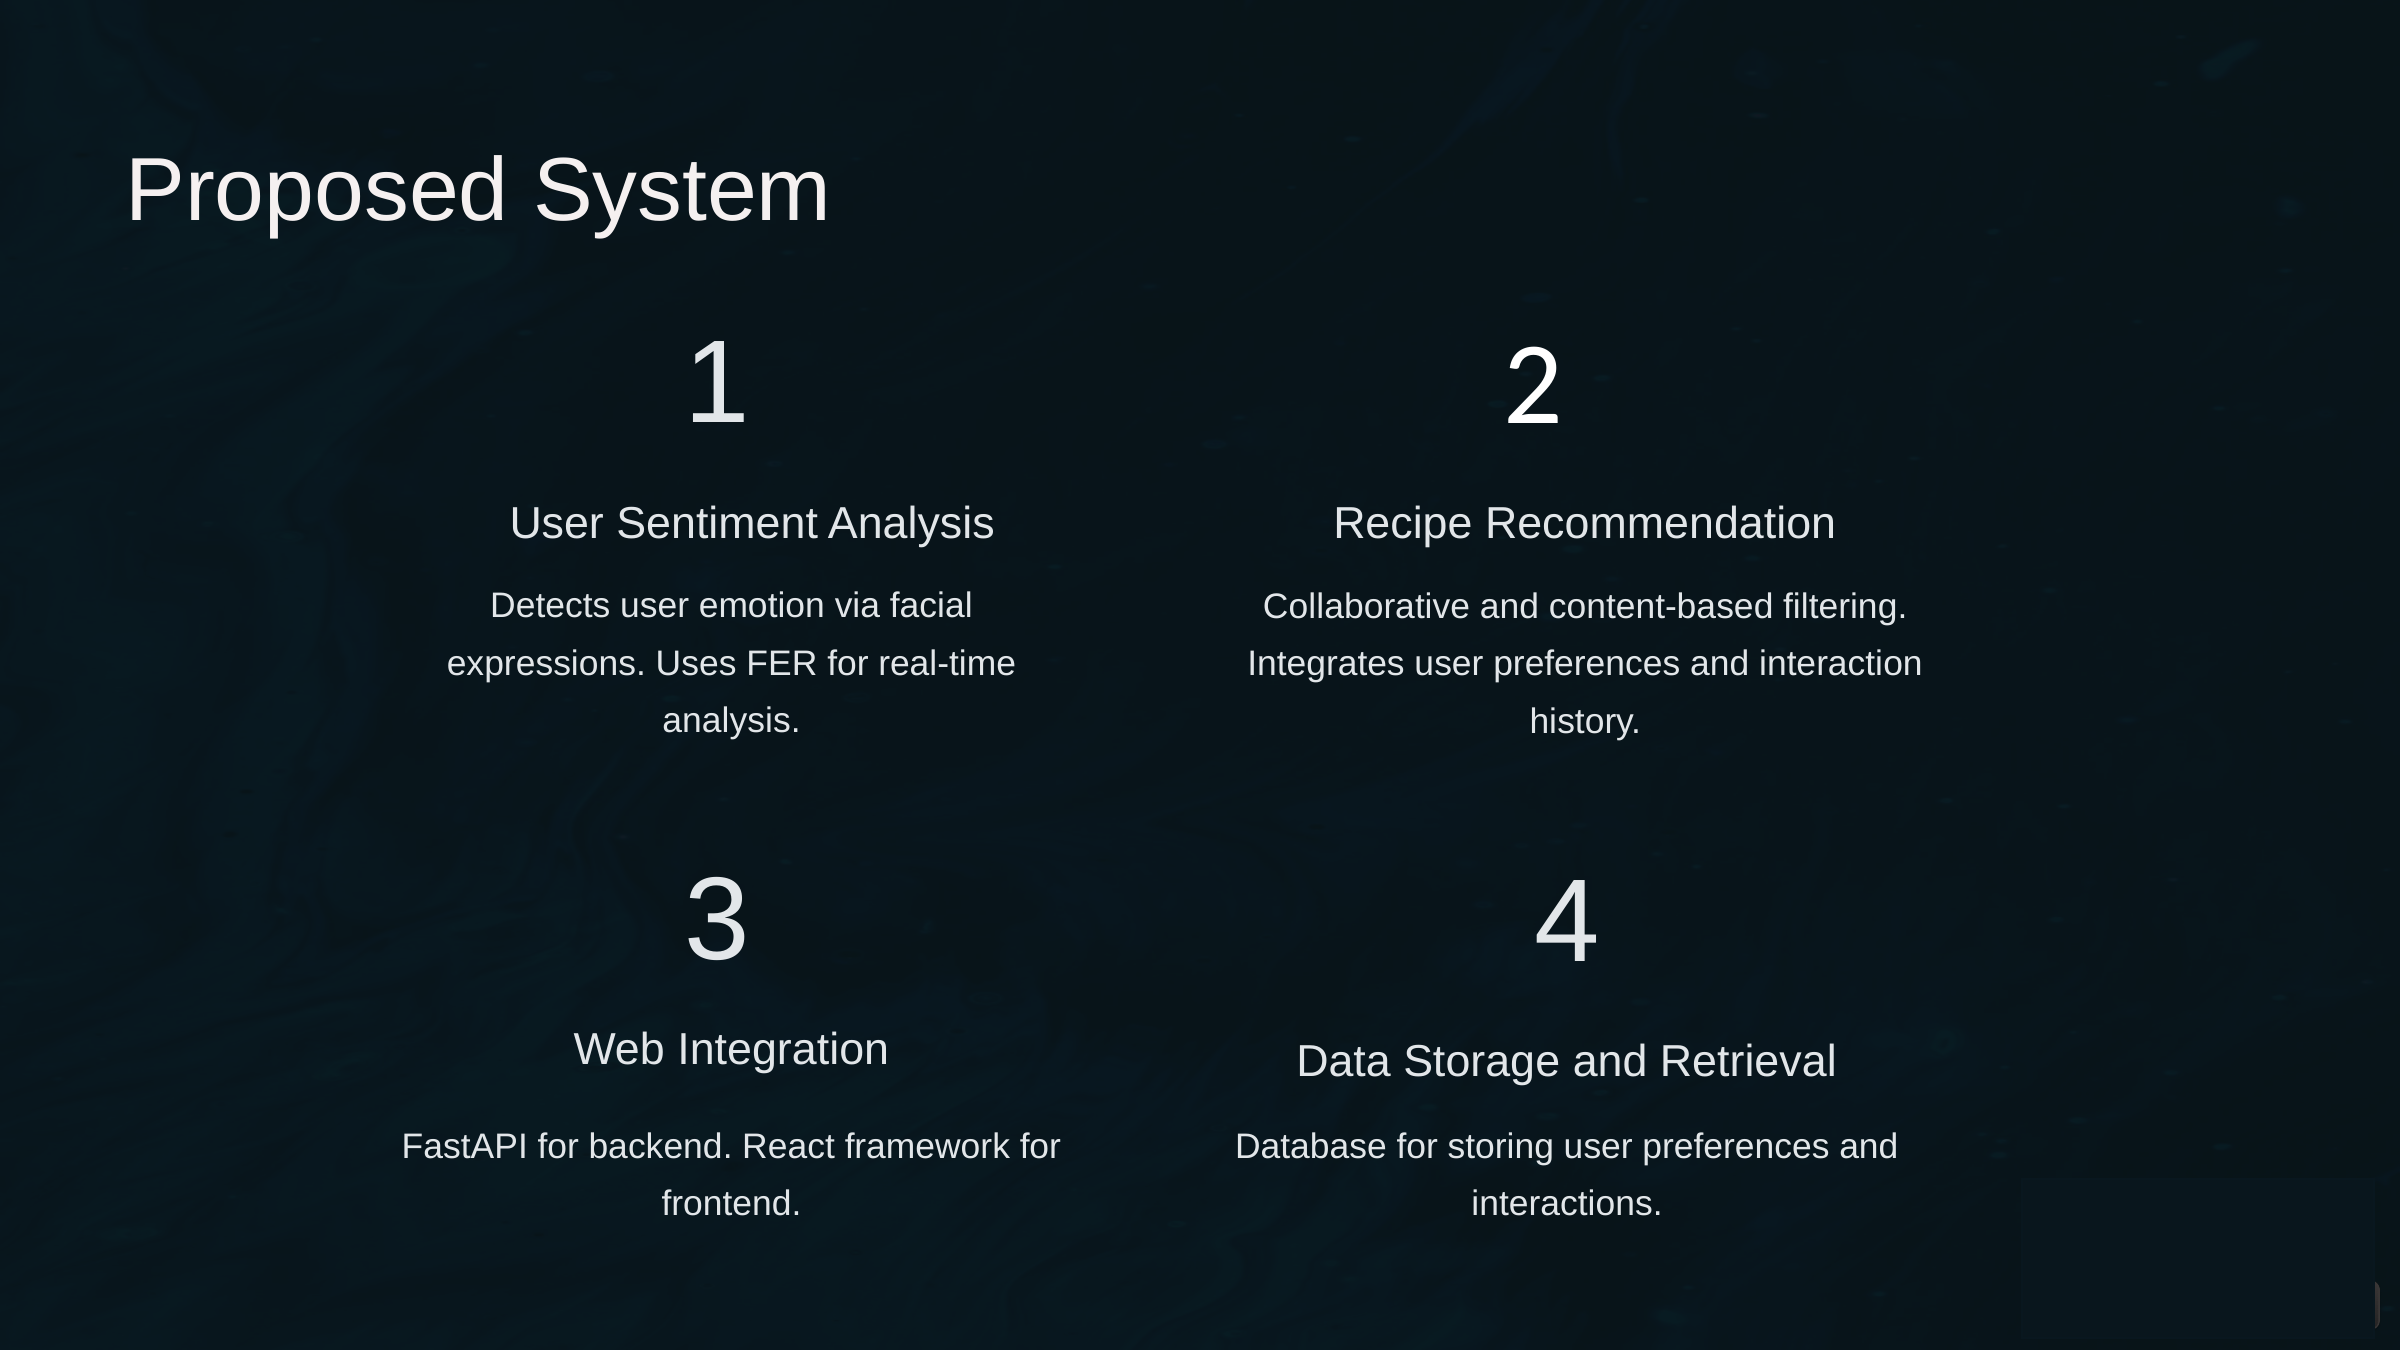

Proposed System
1

2

Recipe Recommendation
User Sentiment Analysis
Detects user emotion via facial expressions. Uses FER for real-time analysis.
Collaborative and content-based filtering. Integrates user preferences and interaction history.

3
4
Web Integration
Data Storage and Retrieval
FastAPI for backend. React framework for frontend.
Database for storing user preferences and interactions.